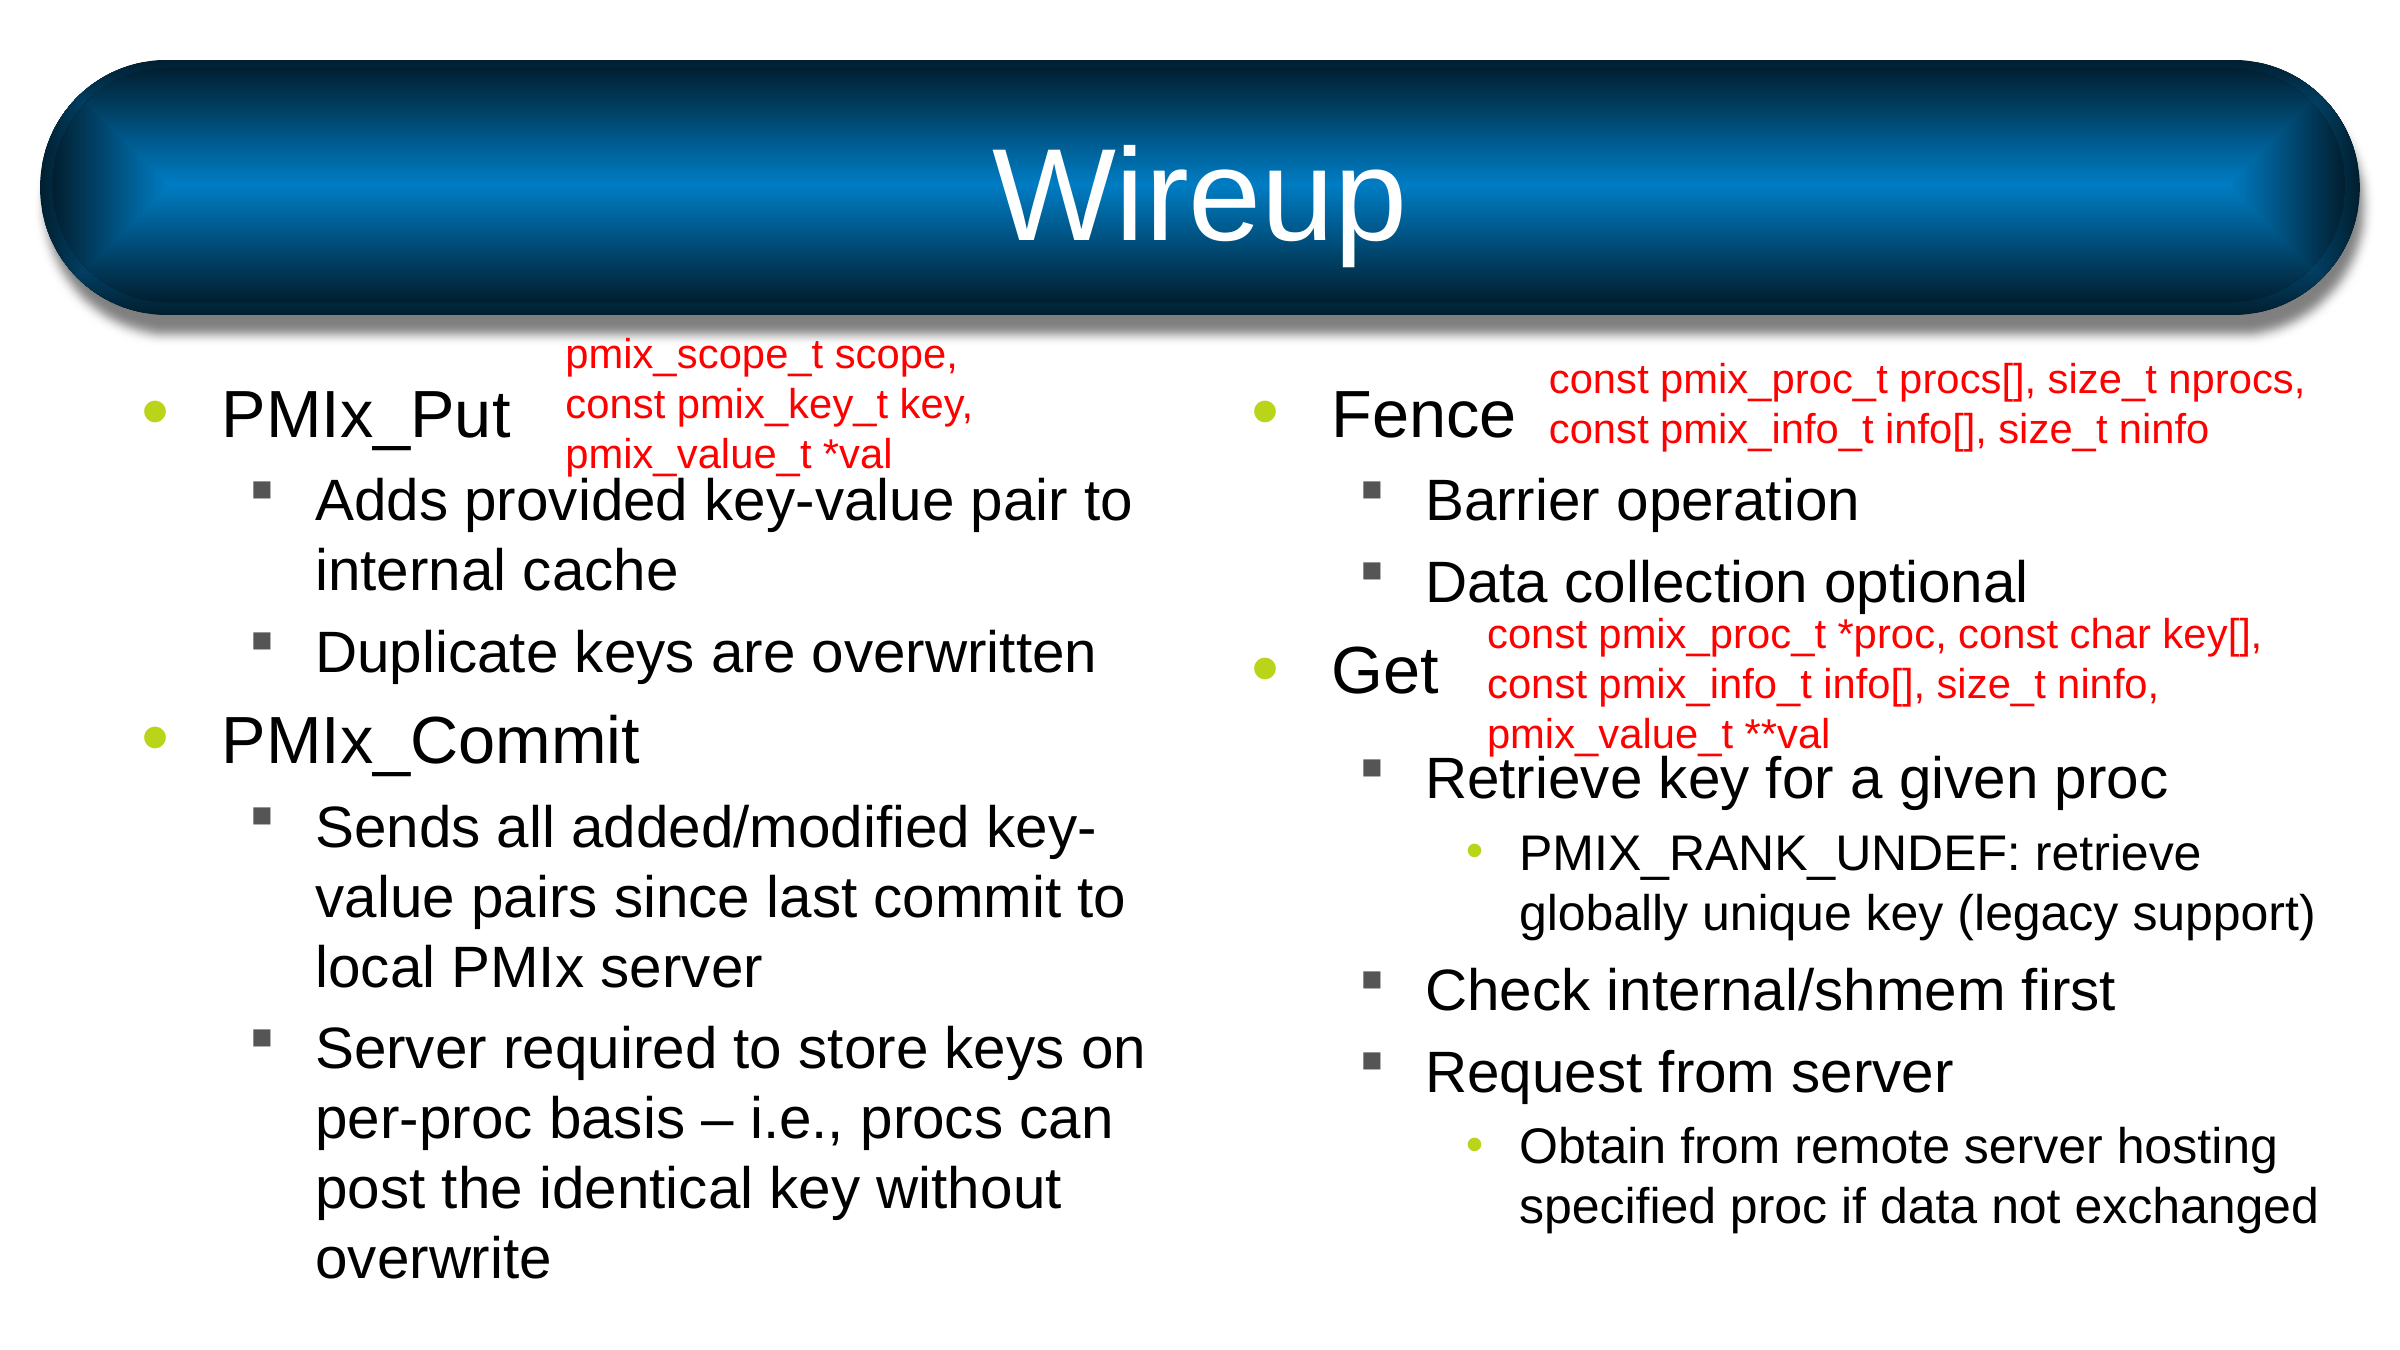

# Wireup
pmix_scope_t scope,
const pmix_key_t key,
pmix_value_t *val
const pmix_proc_t procs[], size_t nprocs,
const pmix_info_t info[], size_t ninfo
PMIx_Put
Adds provided key-value pair to internal cache
Duplicate keys are overwritten
PMIx_Commit
Sends all added/modified key-value pairs since last commit to local PMIx server
Server required to store keys on per-proc basis – i.e., procs can post the identical key without overwrite
Fence
Barrier operation
Data collection optional
Get
Retrieve key for a given proc
PMIX_RANK_UNDEF: retrieve globally unique key (legacy support)
Check internal/shmem first
Request from server
Obtain from remote server hosting specified proc if data not exchanged
const pmix_proc_t *proc, const char key[],
const pmix_info_t info[], size_t ninfo,
pmix_value_t **val